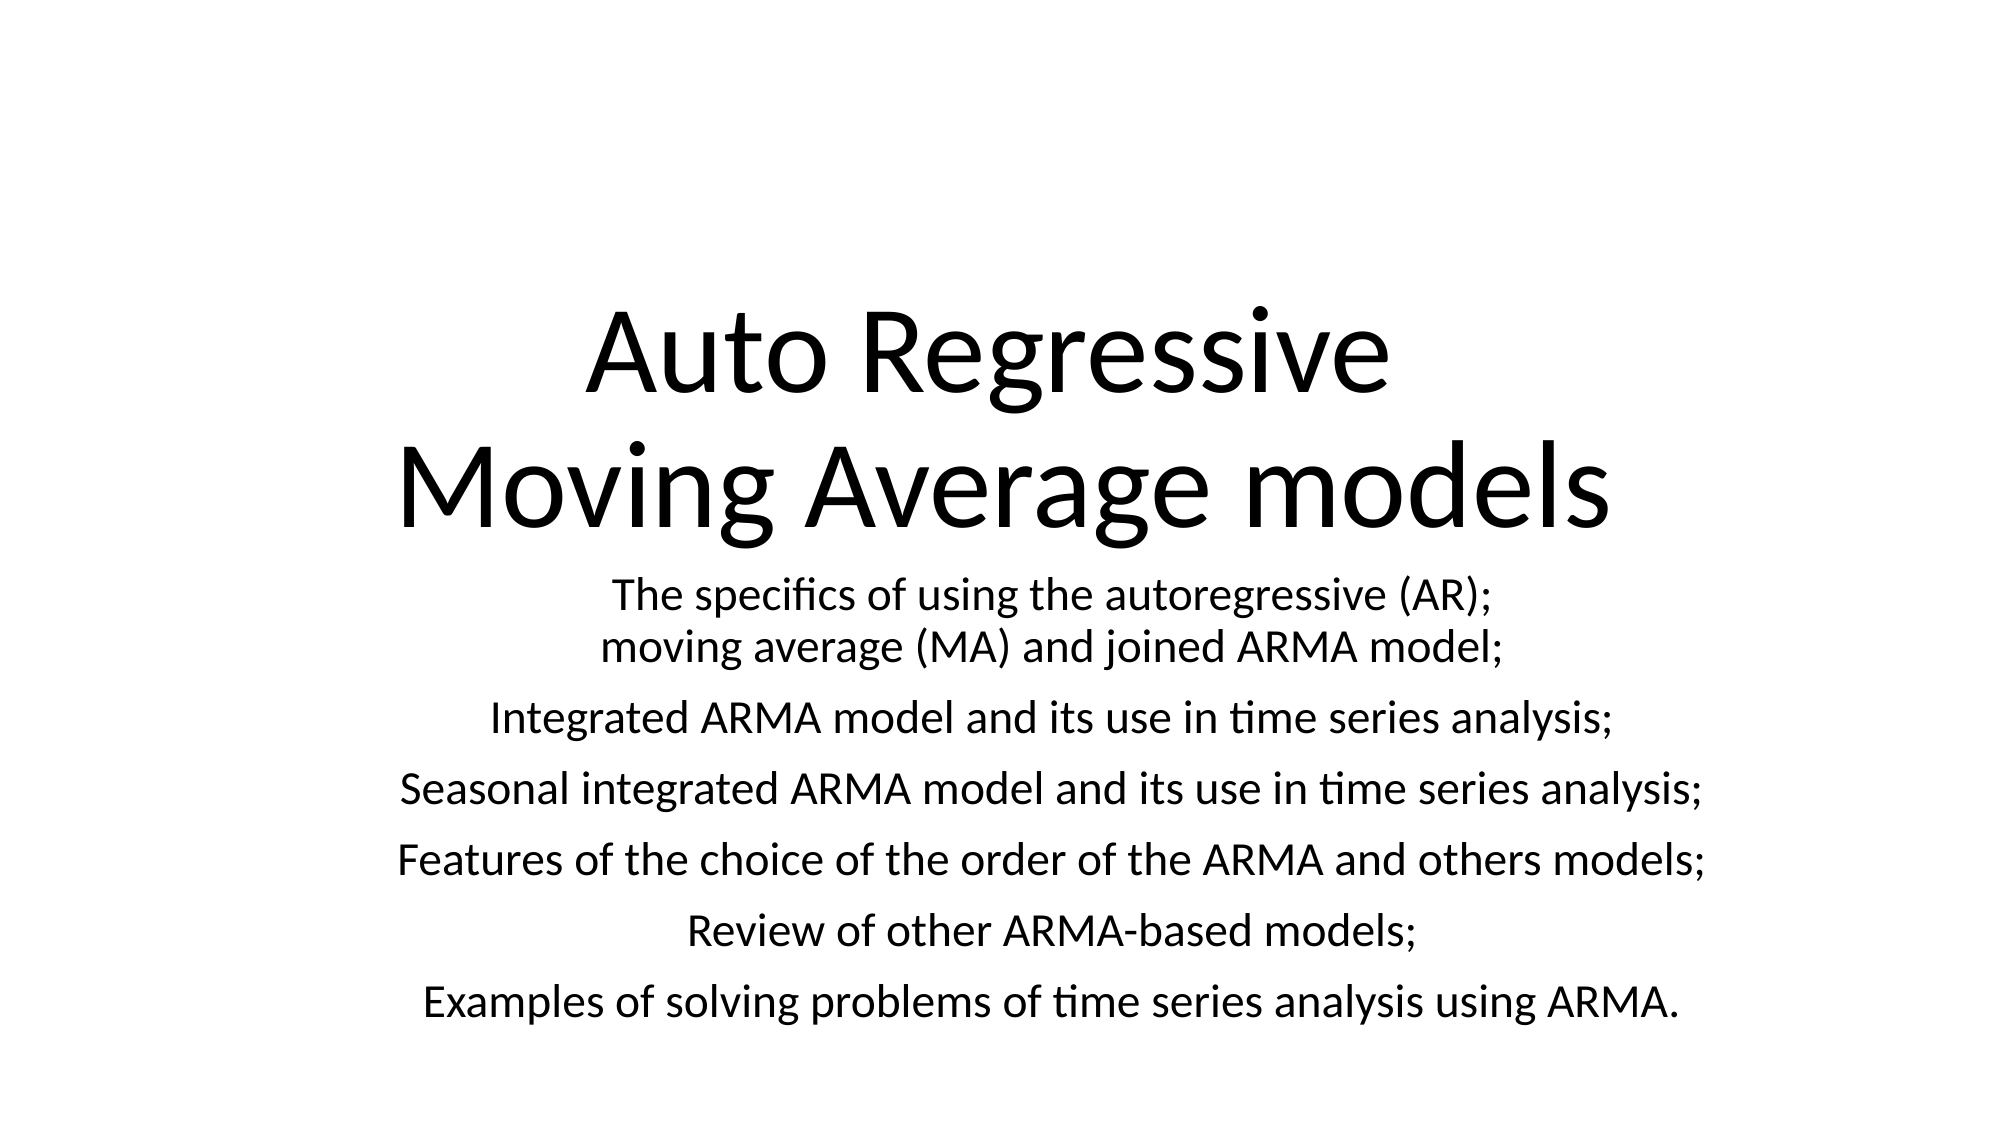

# Auto Regressive Moving Average models
The specifics of using the autoregressive (AR);
moving average (MA) and joined ARMA model;
Integrated ARMA model and its use in time series analysis;
Seasonal integrated ARMA model and its use in time series analysis;
Features of the choice of the order of the ARMA and others models;
Review of other ARMA-based models;
Examples of solving problems of time series analysis using ARMA.